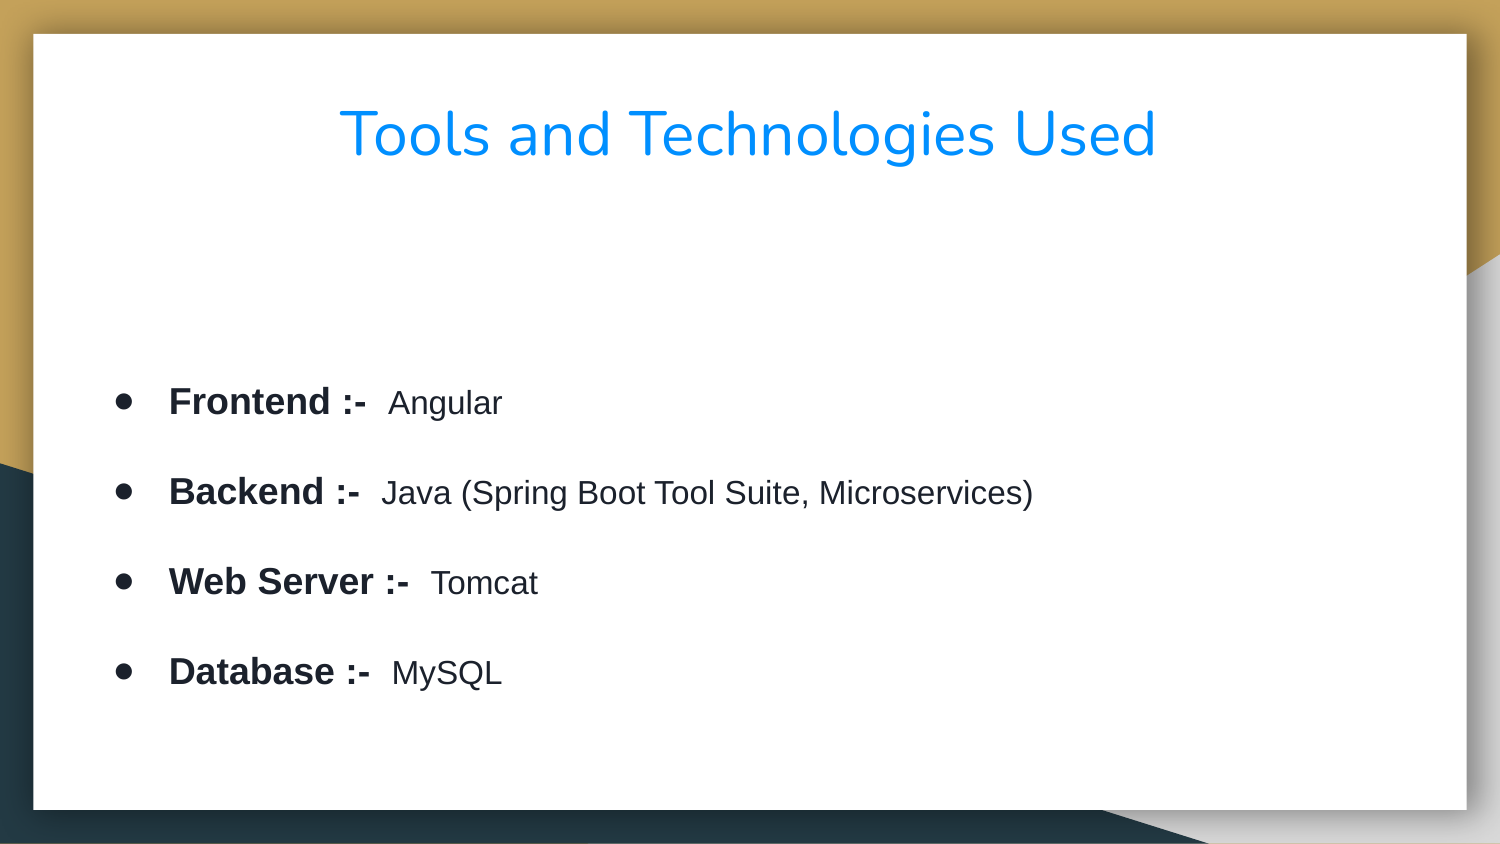

# Tools and Technologies Used
Frontend :-  Angular
Backend :-  Java (Spring Boot Tool Suite, Microservices)
Web Server :-  Tomcat
Database :-  MySQL